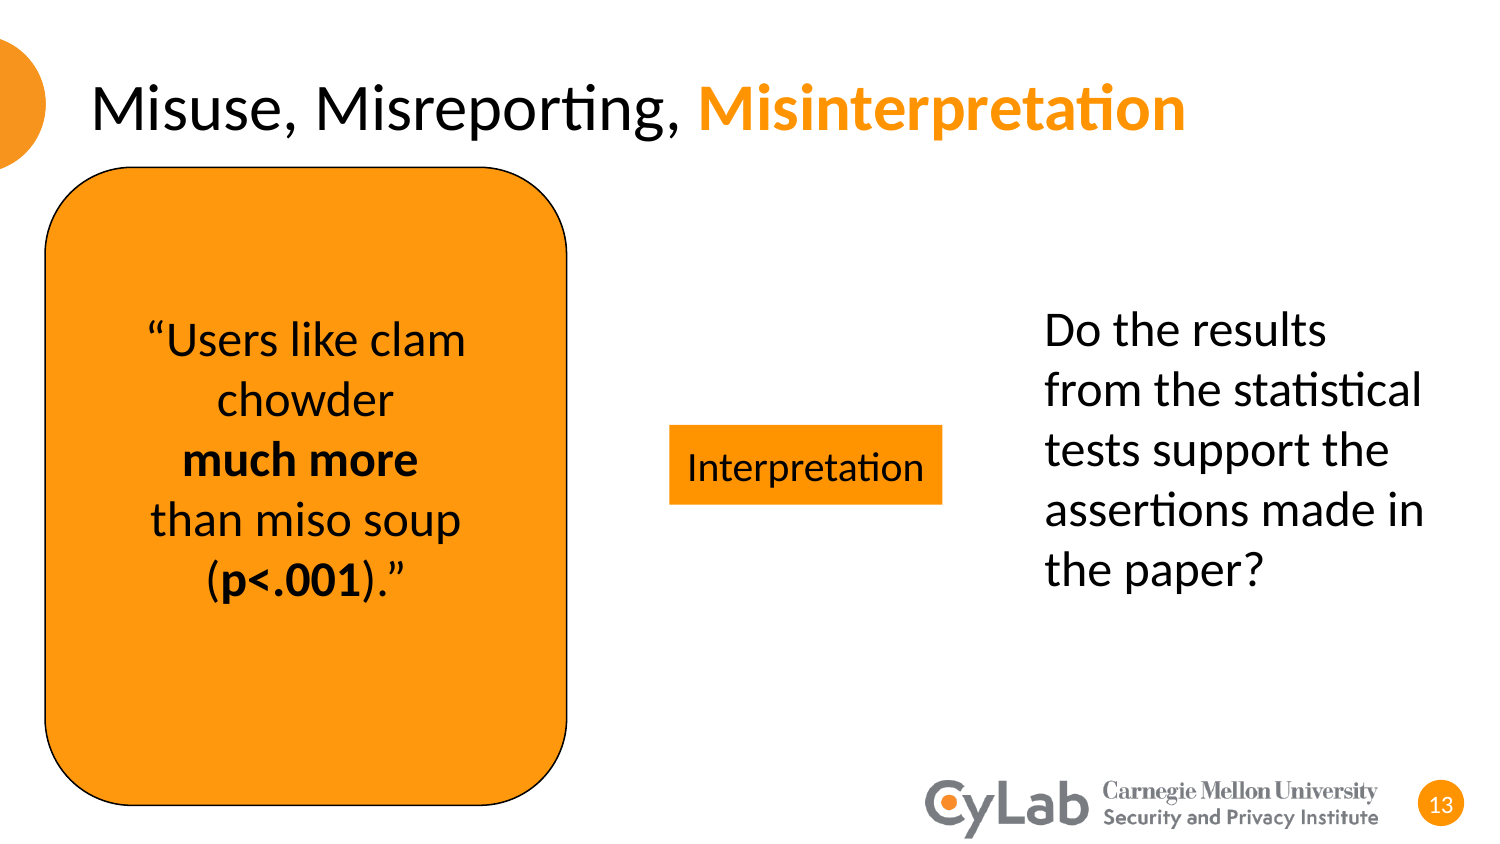

# Misuse, Misreporting, Misinterpretation
“Users like clam chowder
much more
than miso soup (p<.001).”

Do the results from the statistical tests support the assertions made in the paper?
Interpretation